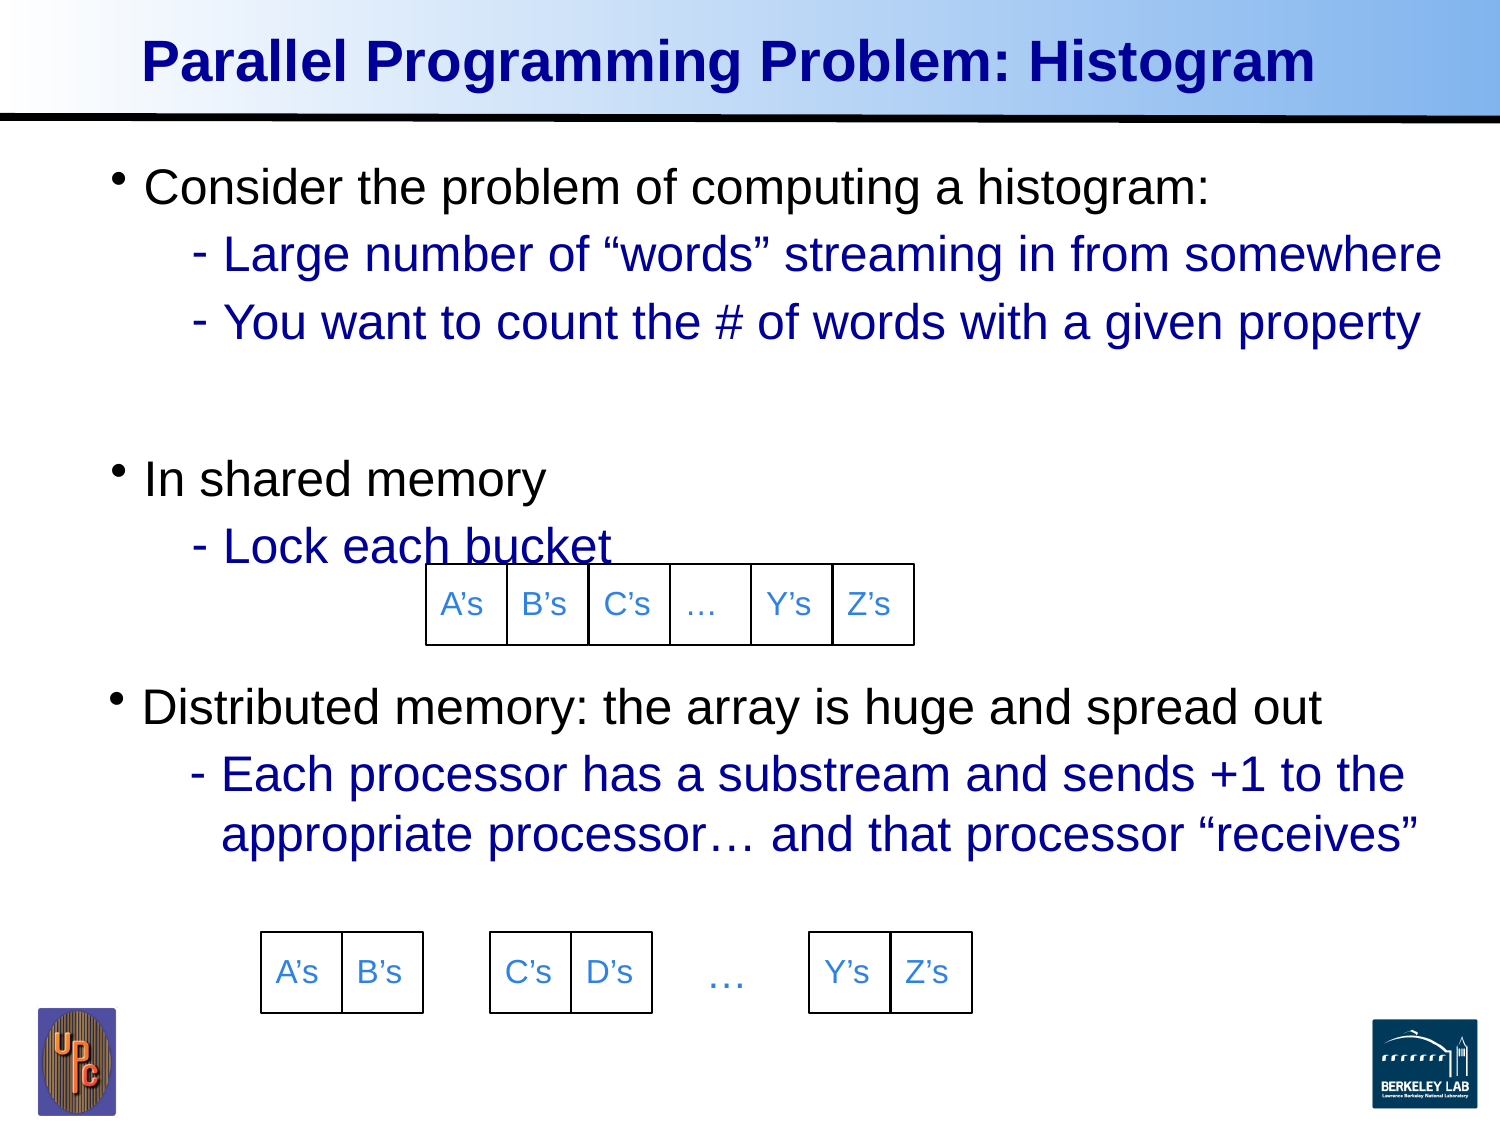

# Parallel Programming Problem: Histogram
Consider the problem of computing a histogram:
Large number of “words” streaming in from somewhere
You want to count the # of words with a given property

In shared memory
Lock each bucket
A’s
B’s
C’s
…
Y’s
Z’s
Distributed memory: the array is huge and spread out
Each processor has a substream and sends +1 to the appropriate processor… and that processor “receives”
A’s
B’s
C’s
D’s
Y’s
Z’s
…